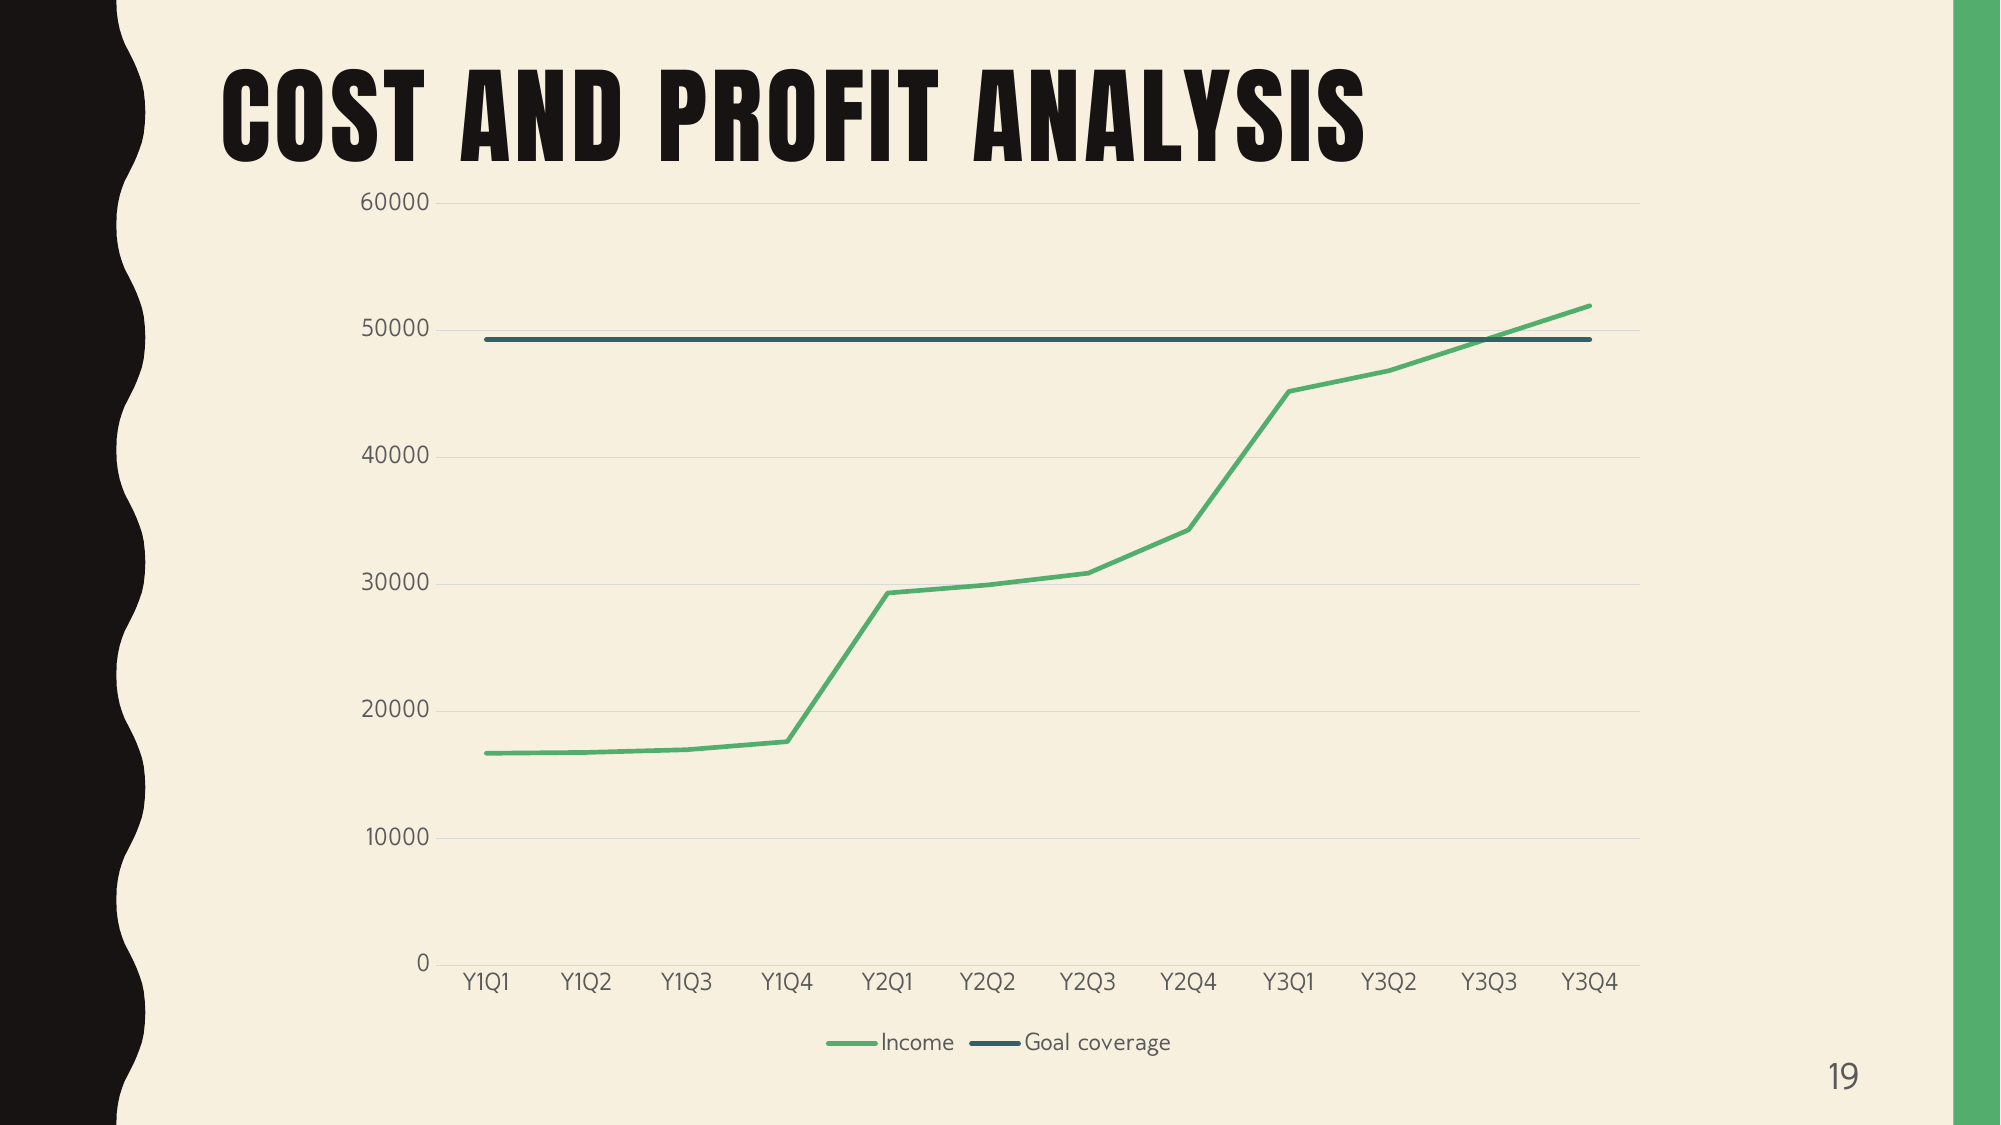

# Cost and profit analysis

### Chart

| Category | Income | Goal coverage |
|---|---|---|
| Y1Q1 | 16713.0 | 49278.15 |
| Y1Q2 | 16784.0 | 49278.15 |
| Y1Q3 | 16997.0 | 49278.15 |
| Y1Q4 | 17636.0 | 49278.15 |
| Y2Q1 | 29340.0 | 49278.15 |
| Y2Q2 | 29979.0 | 49278.15 |
| Y2Q3 | 30902.0 | 49278.15 |
| Y2Q4 | 34310.0 | 49278.15 |
| Y3Q1 | 45212.0 | 49278.15 |
| Y3Q2 | 46845.0 | 49278.15 |
| Y3Q3 | 49401.0 | 49278.15 |
| Y3Q4 | 51957.0 | 49278.15 |
19